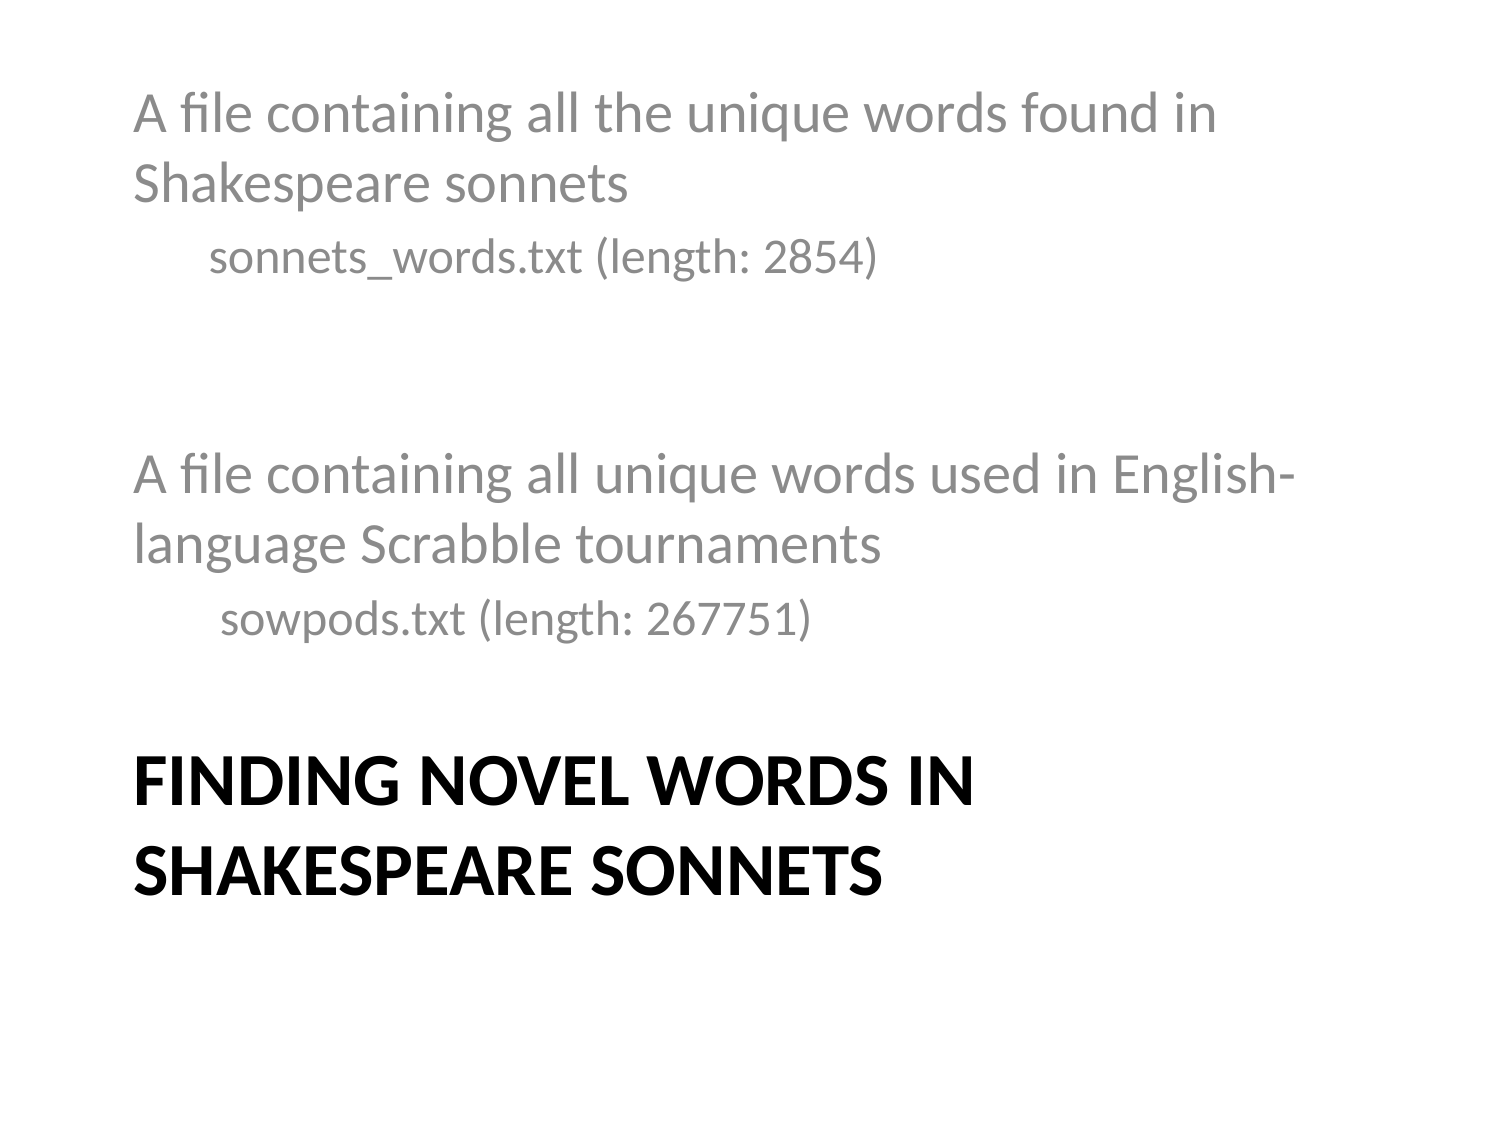

A file containing all the unique words found in Shakespeare sonnets
sonnets_words.txt (length: 2854)

A file containing all unique words used in English-language Scrabble tournaments
 sowpods.txt (length: 267751)

# Finding Novel Words in Shakespeare Sonnets